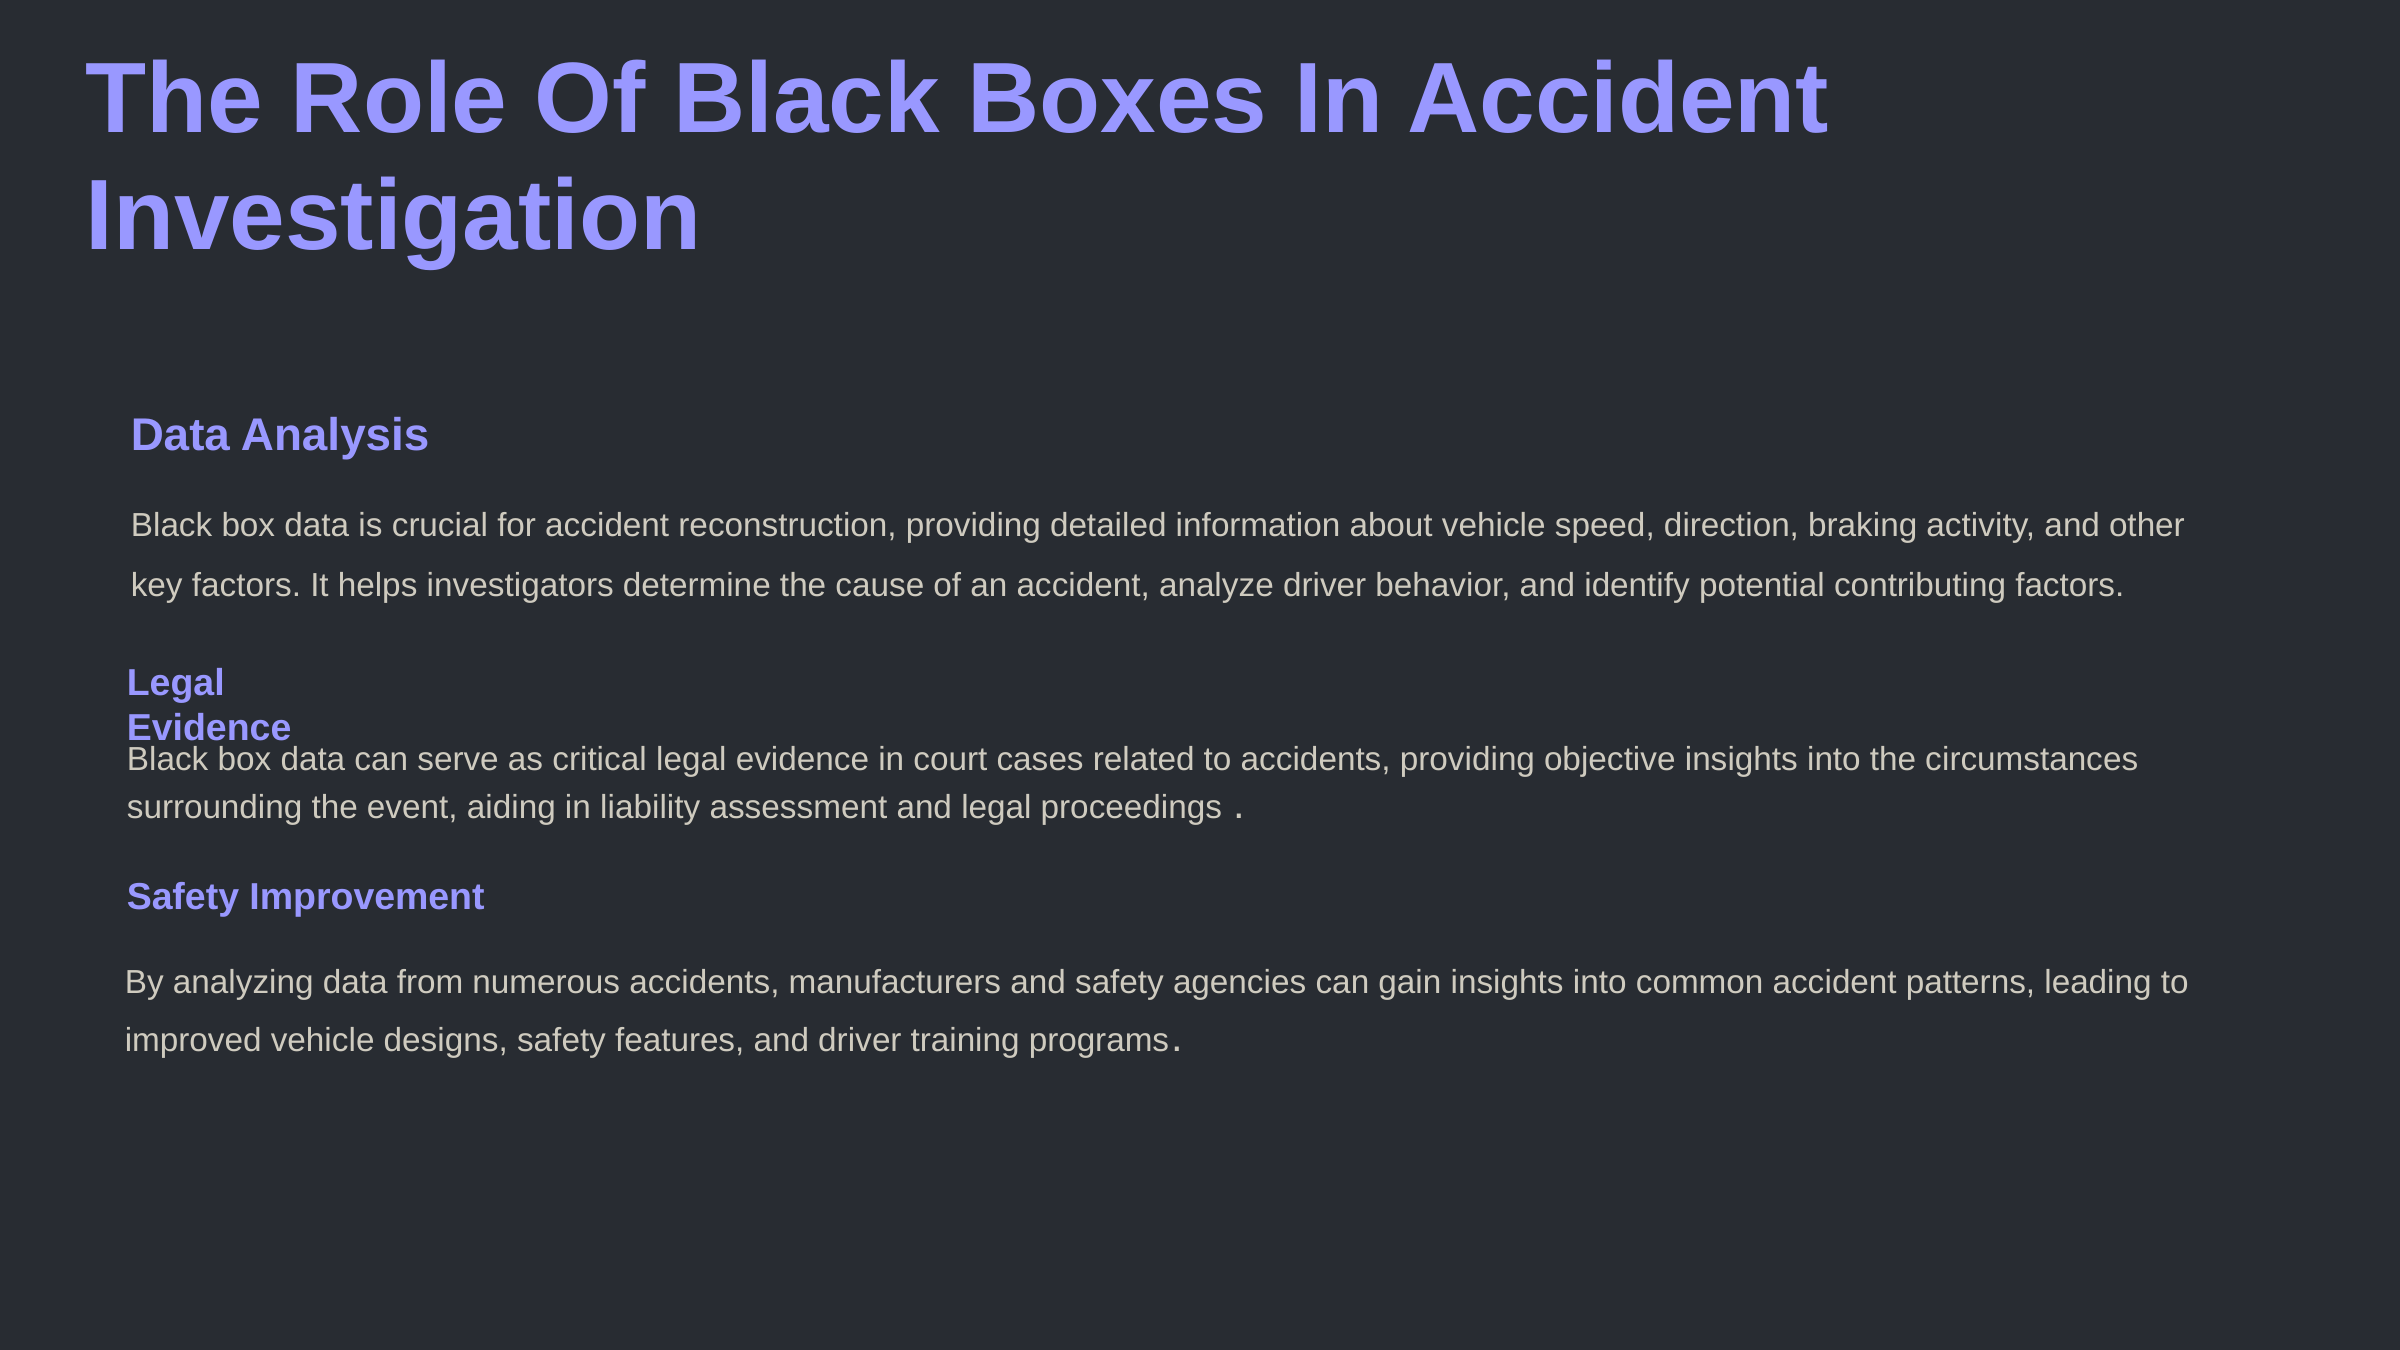

The Role Of Black Boxes In Accident

Investigation
Data Analysis
Black box data is crucial for accident reconstruction, providing detailed information about vehicle speed, direction, braking activity, and other
key factors. It helps investigators determine the cause of an accident, analyze driver behavior, and identify potential contributing factors.

Legal Evidence
Black box data can serve as critical legal evidence in court cases related to accidents, providing objective insights into the circumstances surrounding the event, aiding in liability assessment and legal proceedings .
Safety Improvement
By analyzing data from numerous accidents, manufacturers and safety agencies can gain insights into common accident patterns, leading to improved vehicle designs, safety features, and driver training programs.